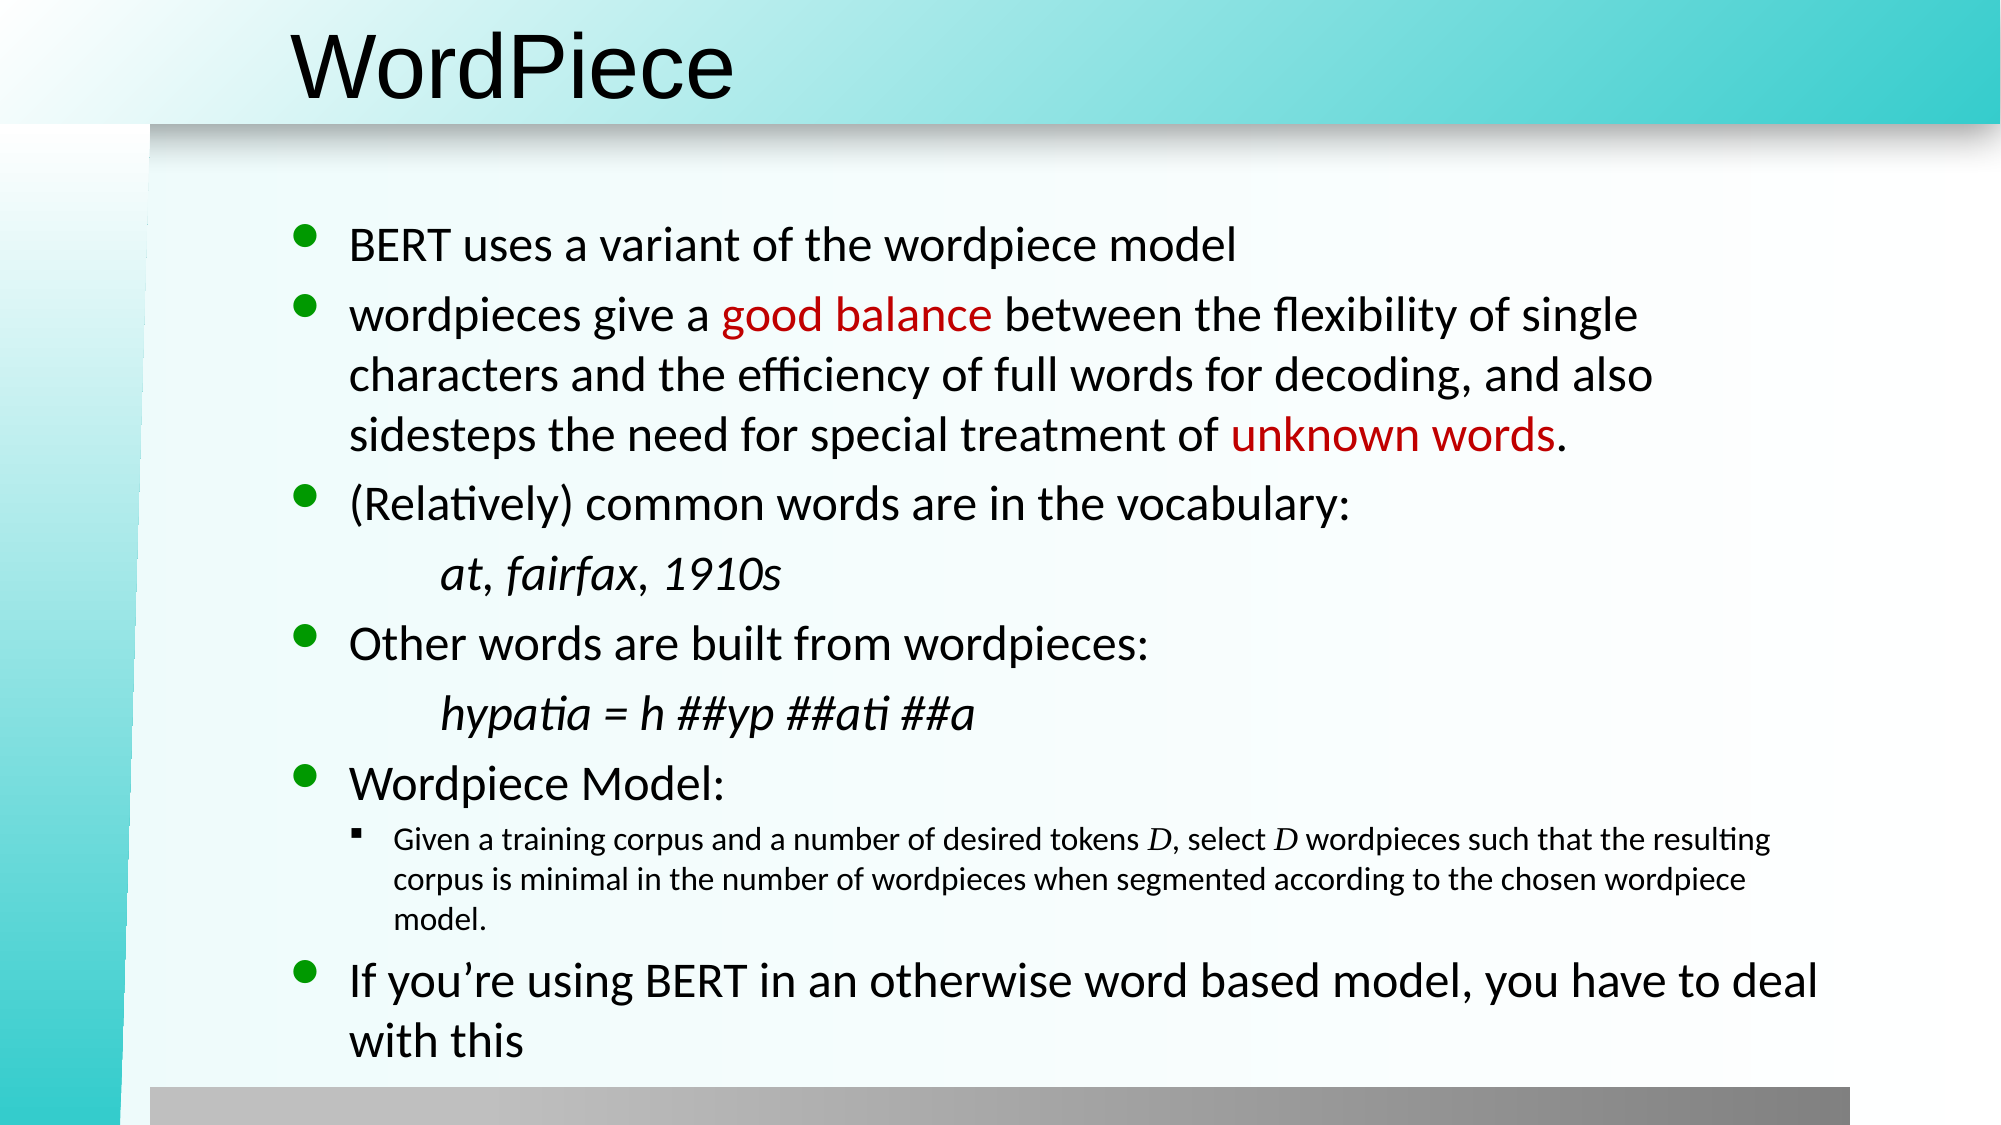

# WordPiece
BERT uses a variant of the wordpiece model
wordpieces give a good balance between the flexibility of single characters and the efficiency of full words for decoding, and also sidesteps the need for special treatment of unknown words.
(Relatively) common words are in the vocabulary:
	at, fairfax, 1910s
Other words are built from wordpieces:
	hypatia = h ##yp ##ati ##a
Wordpiece Model:
Given a training corpus and a number of desired tokens D, select D wordpieces such that the resulting corpus is minimal in the number of wordpieces when segmented according to the chosen wordpiece model.
If you’re using BERT in an otherwise word based model, you have to deal with this